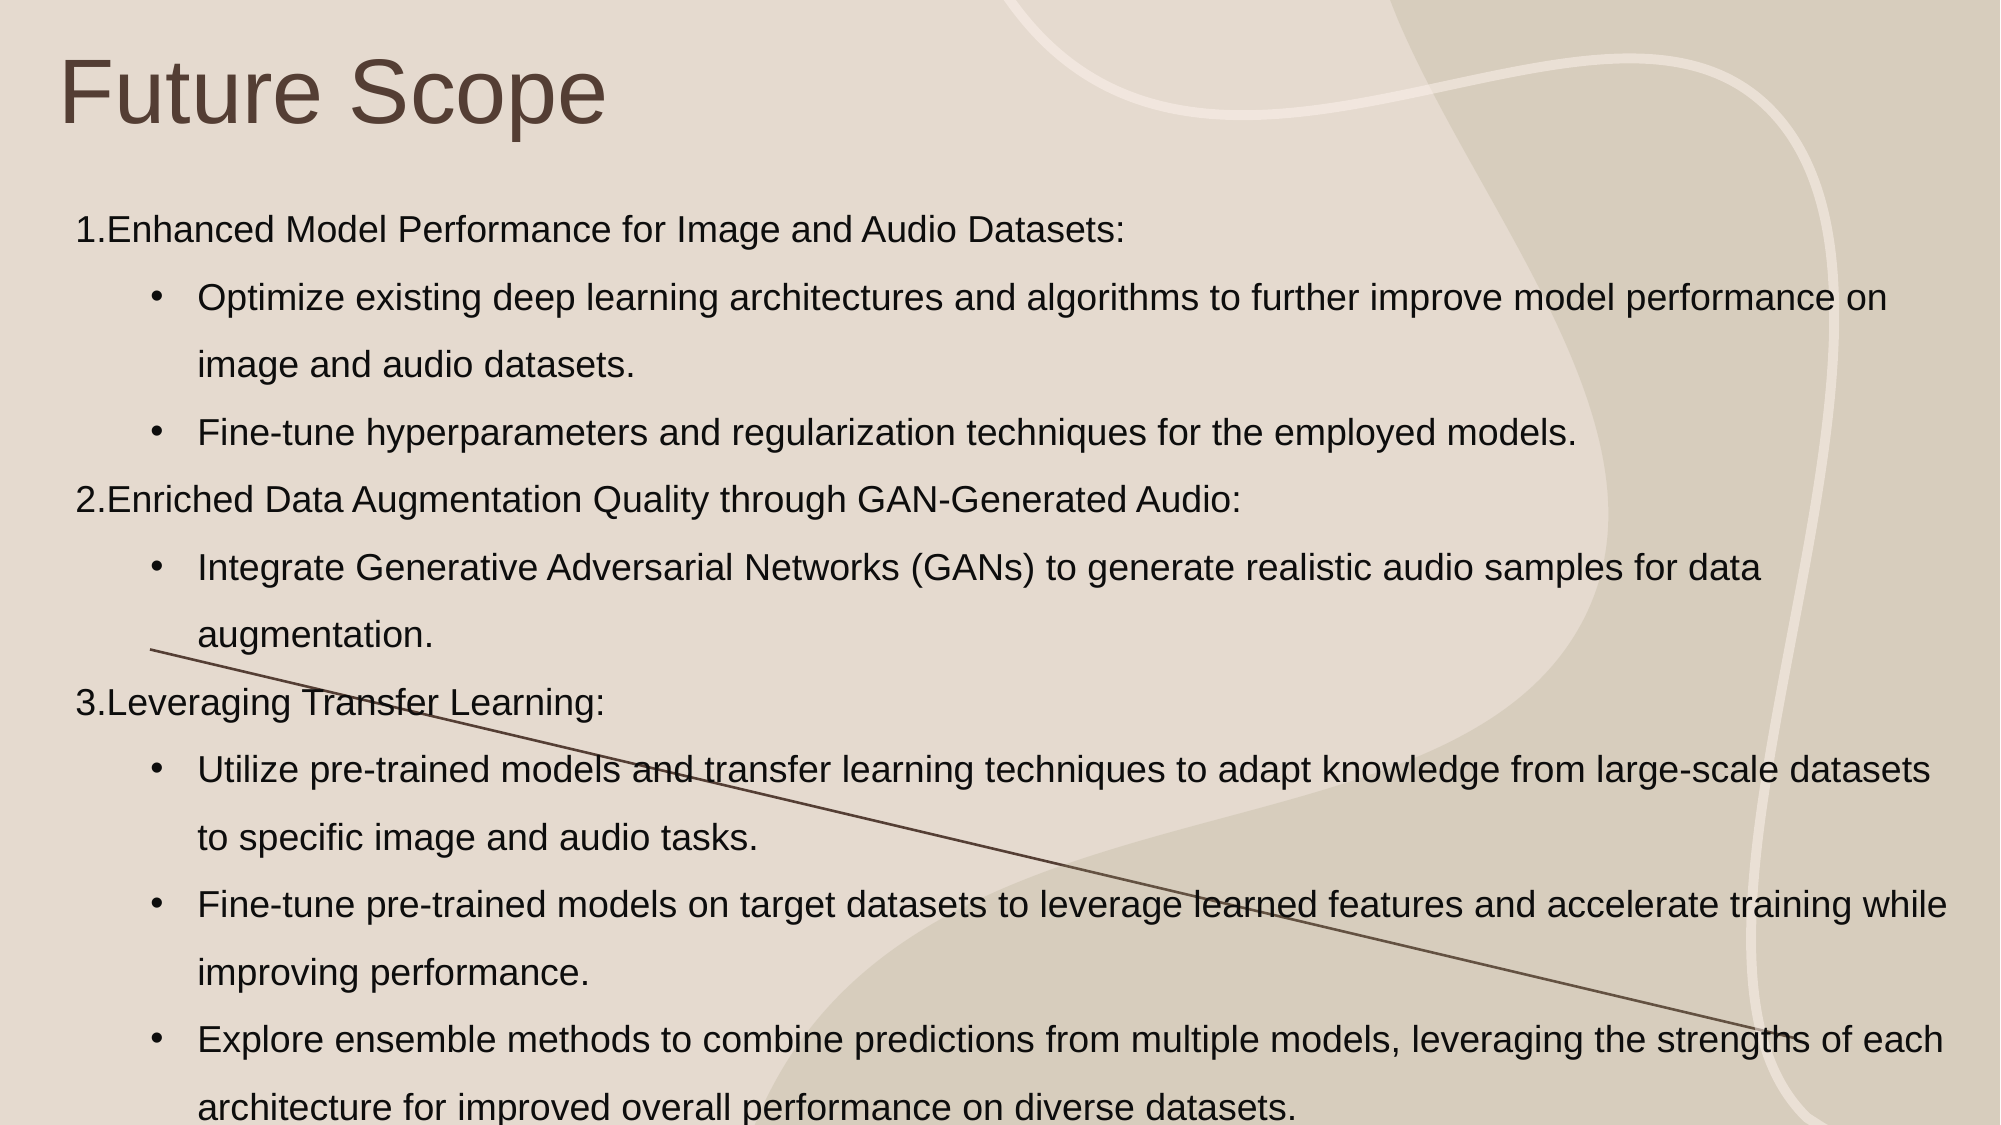

# Future Scope
Enhanced Model Performance for Image and Audio Datasets:
Optimize existing deep learning architectures and algorithms to further improve model performance on image and audio datasets.
Fine-tune hyperparameters and regularization techniques for the employed models.
Enriched Data Augmentation Quality through GAN-Generated Audio:
Integrate Generative Adversarial Networks (GANs) to generate realistic audio samples for data augmentation.
Leveraging Transfer Learning:
Utilize pre-trained models and transfer learning techniques to adapt knowledge from large-scale datasets to specific image and audio tasks.
Fine-tune pre-trained models on target datasets to leverage learned features and accelerate training while improving performance.
Explore ensemble methods to combine predictions from multiple models, leveraging the strengths of each architecture for improved overall performance on diverse datasets.